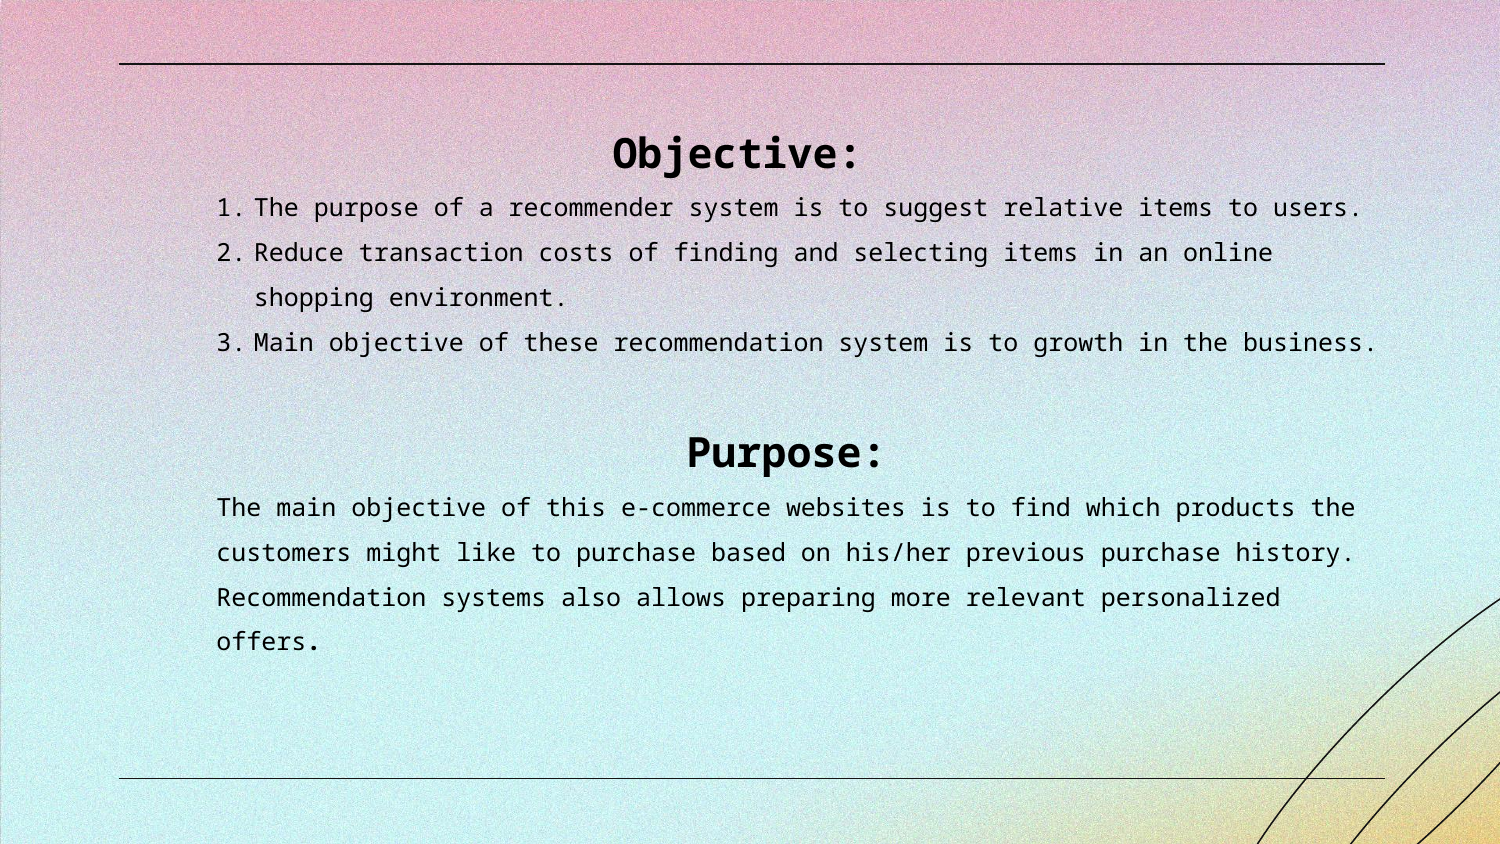

Objective:
The purpose of a recommender system is to suggest relative items to users.
Reduce transaction costs of finding and selecting items in an online shopping environment.
Main objective of these recommendation system is to growth in the business.

Purpose:
The main objective of this e-commerce websites is to find which products the customers might like to purchase based on his/her previous purchase history. Recommendation systems also allows preparing more relevant personalized offers.